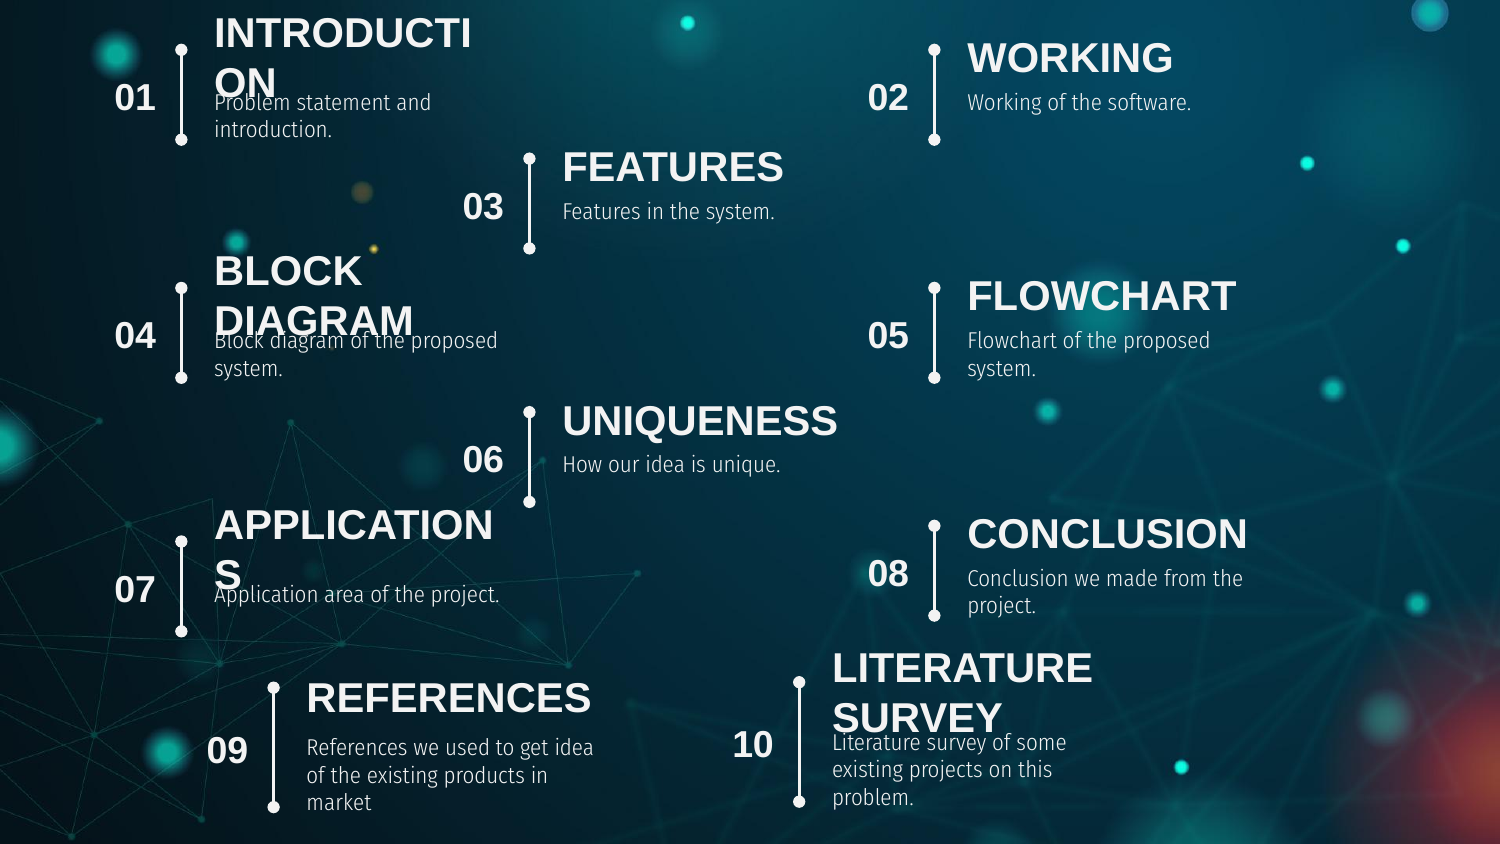

INTRODUCTION
01
Problem statement and introduction.
WORKING
02
Working of the software.
FEATURES
03
Features in the system.
FLOWCHART
05
Flowchart of the proposed system.
BLOCK DIAGRAM
04
Block diagram of the proposed system.
UNIQUENESS
06
How our idea is unique.
CONCLUSION
08
Conclusion we made from the project.
APPLICATIONS
07
Application area of the project.
LITERATURE SURVEY
10
Literature survey of some existing projects on this problem.
REFERENCES
09
References we used to get idea of the existing products in market